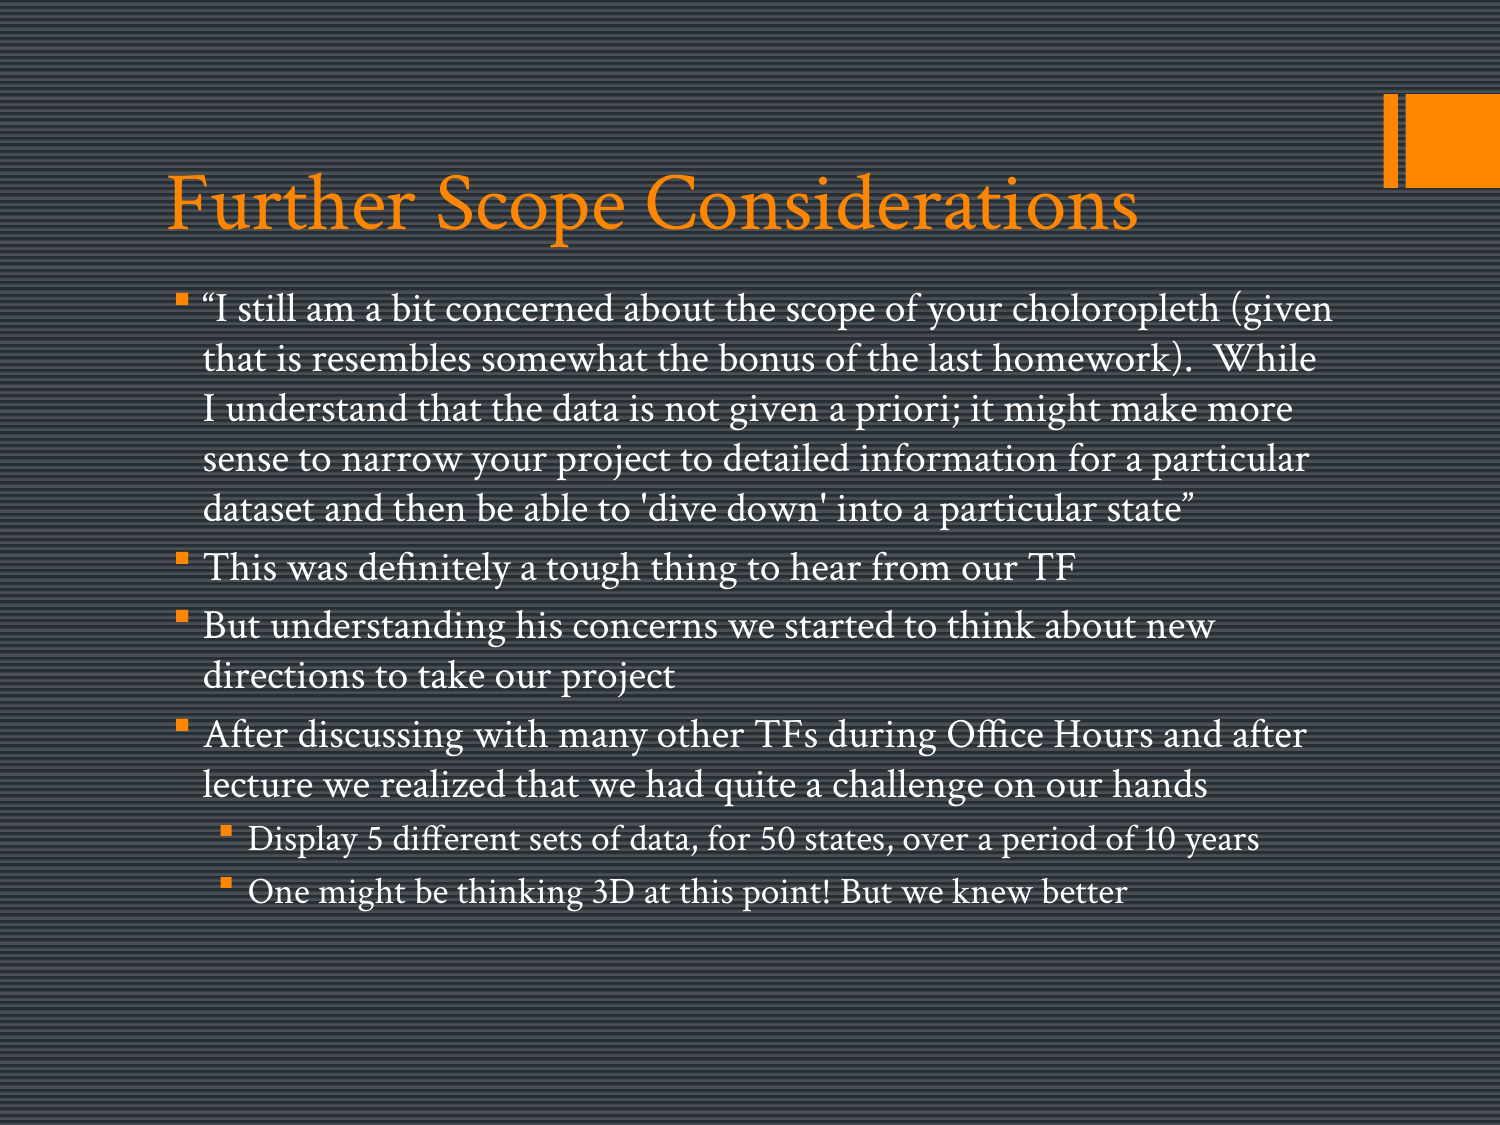

# Further Scope Considerations
“I still am a bit concerned about the scope of your choloropleth (given that is resembles somewhat the bonus of the last homework).  While I understand that the data is not given a priori; it might make more sense to narrow your project to detailed information for a particular dataset and then be able to 'dive down' into a particular state”
This was definitely a tough thing to hear from our TF
But understanding his concerns we started to think about new directions to take our project
After discussing with many other TFs during Office Hours and after lecture we realized that we had quite a challenge on our hands
Display 5 different sets of data, for 50 states, over a period of 10 years
One might be thinking 3D at this point! But we knew better